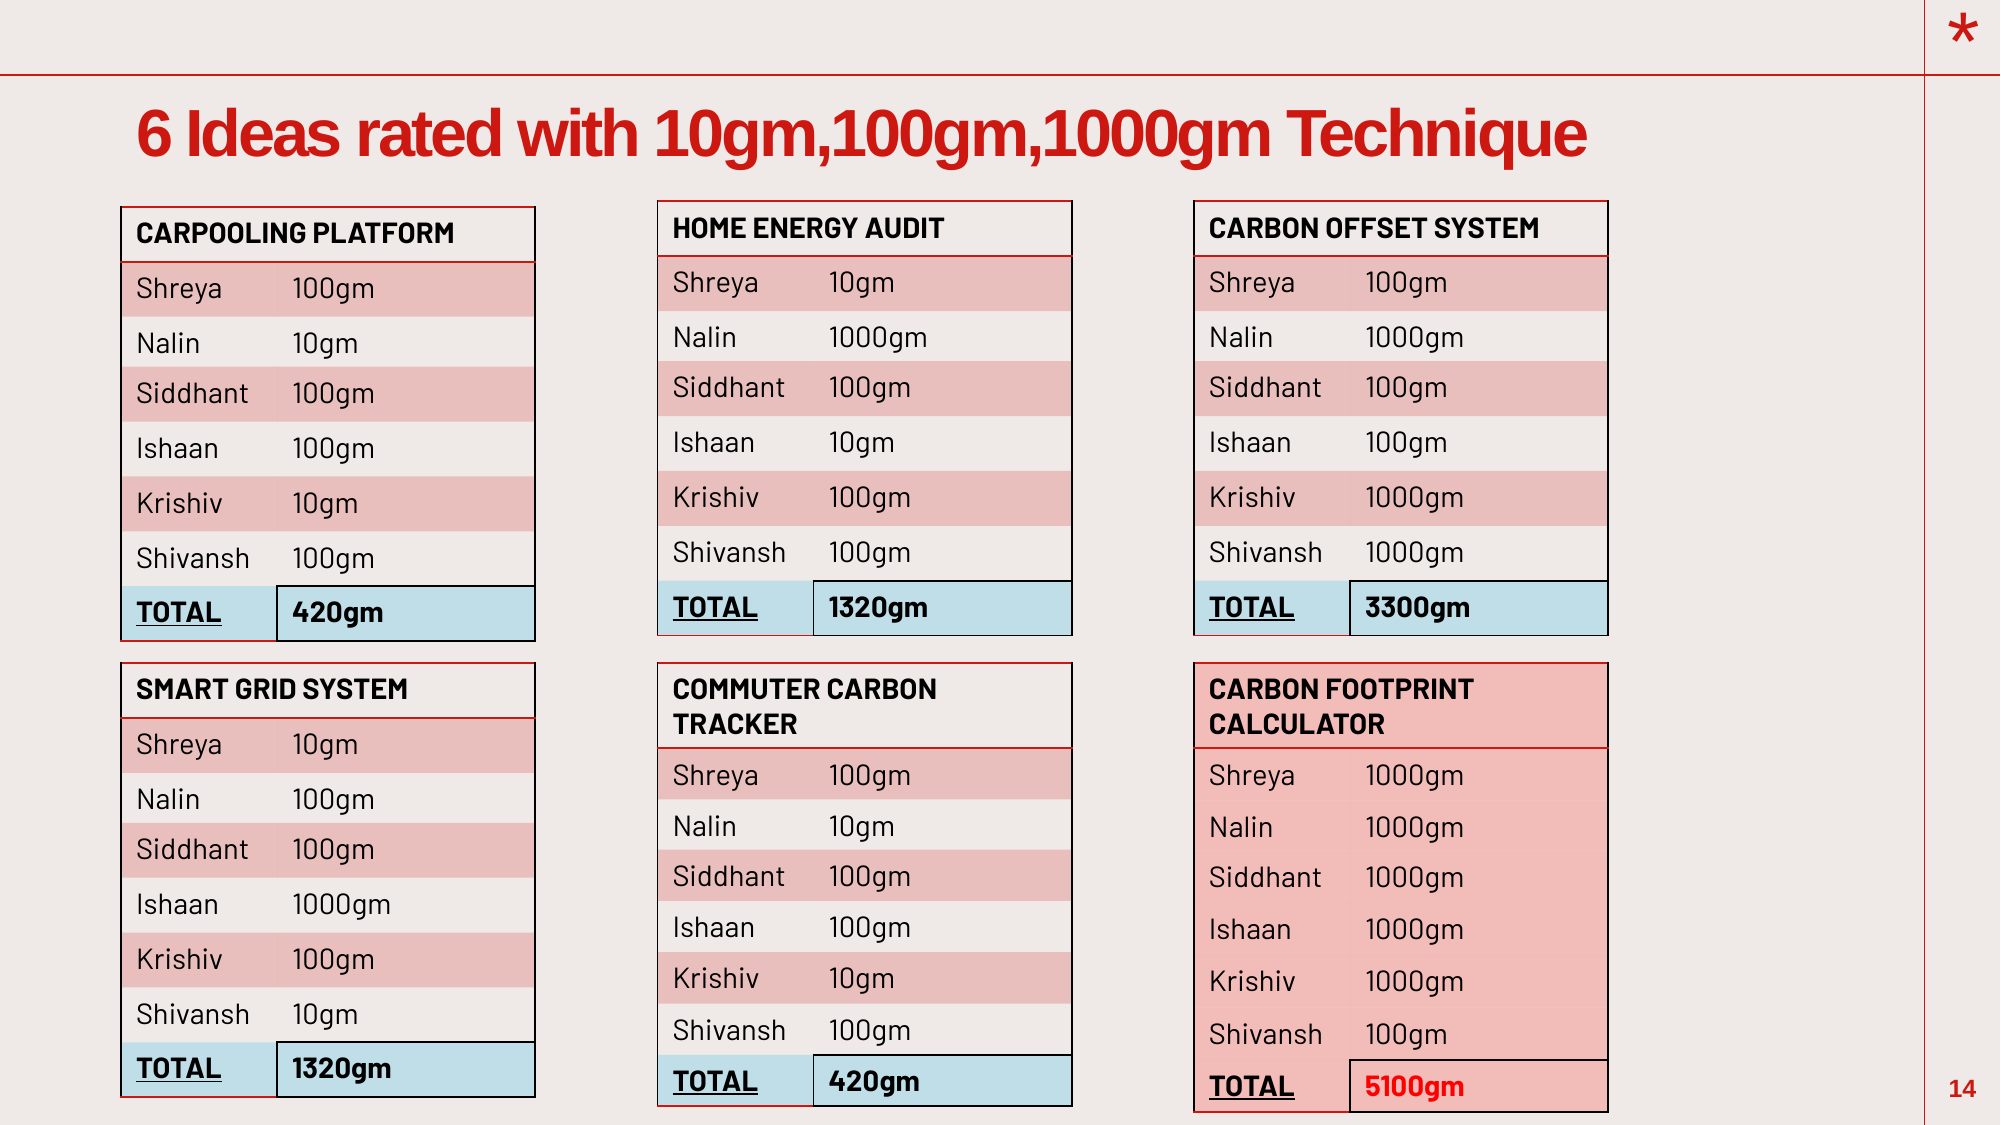

# 6 Ideas rated with 10gm,100gm,1000gm Technique
| HOME ENERGY AUDIT |  |
| --- | --- |
| Shreya | 10gm |
| Nalin | 1000gm |
| Siddhant | 100gm |
| Ishaan | 10gm |
| Krishiv | 100gm |
| Shivansh | 100gm |
| TOTAL | 1320gm |
| CARBON OFFSET SYSTEM |  |
| --- | --- |
| Shreya | 100gm |
| Nalin | 1000gm |
| Siddhant | 100gm |
| Ishaan | 100gm |
| Krishiv | 1000gm |
| Shivansh | 1000gm |
| TOTAL | 3300gm |
| CARPOOLING PLATFORM |  |
| --- | --- |
| Shreya | 100gm |
| Nalin | 10gm |
| Siddhant | 100gm |
| Ishaan | 100gm |
| Krishiv | 10gm |
| Shivansh | 100gm |
| TOTAL | 420gm |
| SMART GRID SYSTEM |  |
| --- | --- |
| Shreya | 10gm |
| Nalin | 100gm |
| Siddhant | 100gm |
| Ishaan | 1000gm |
| Krishiv | 100gm |
| Shivansh | 10gm |
| TOTAL | 1320gm |
| COMMUTER CARBON TRACKER |  |
| --- | --- |
| Shreya | 100gm |
| Nalin | 10gm |
| Siddhant | 100gm |
| Ishaan | 100gm |
| Krishiv | 10gm |
| Shivansh | 100gm |
| TOTAL | 420gm |
| CARBON FOOTPRINT CALCULATOR |  |
| --- | --- |
| Shreya | 1000gm |
| Nalin | 1000gm |
| Siddhant | 1000gm |
| Ishaan | 1000gm |
| Krishiv | 1000gm |
| Shivansh | 100gm |
| TOTAL | 5100gm |
14